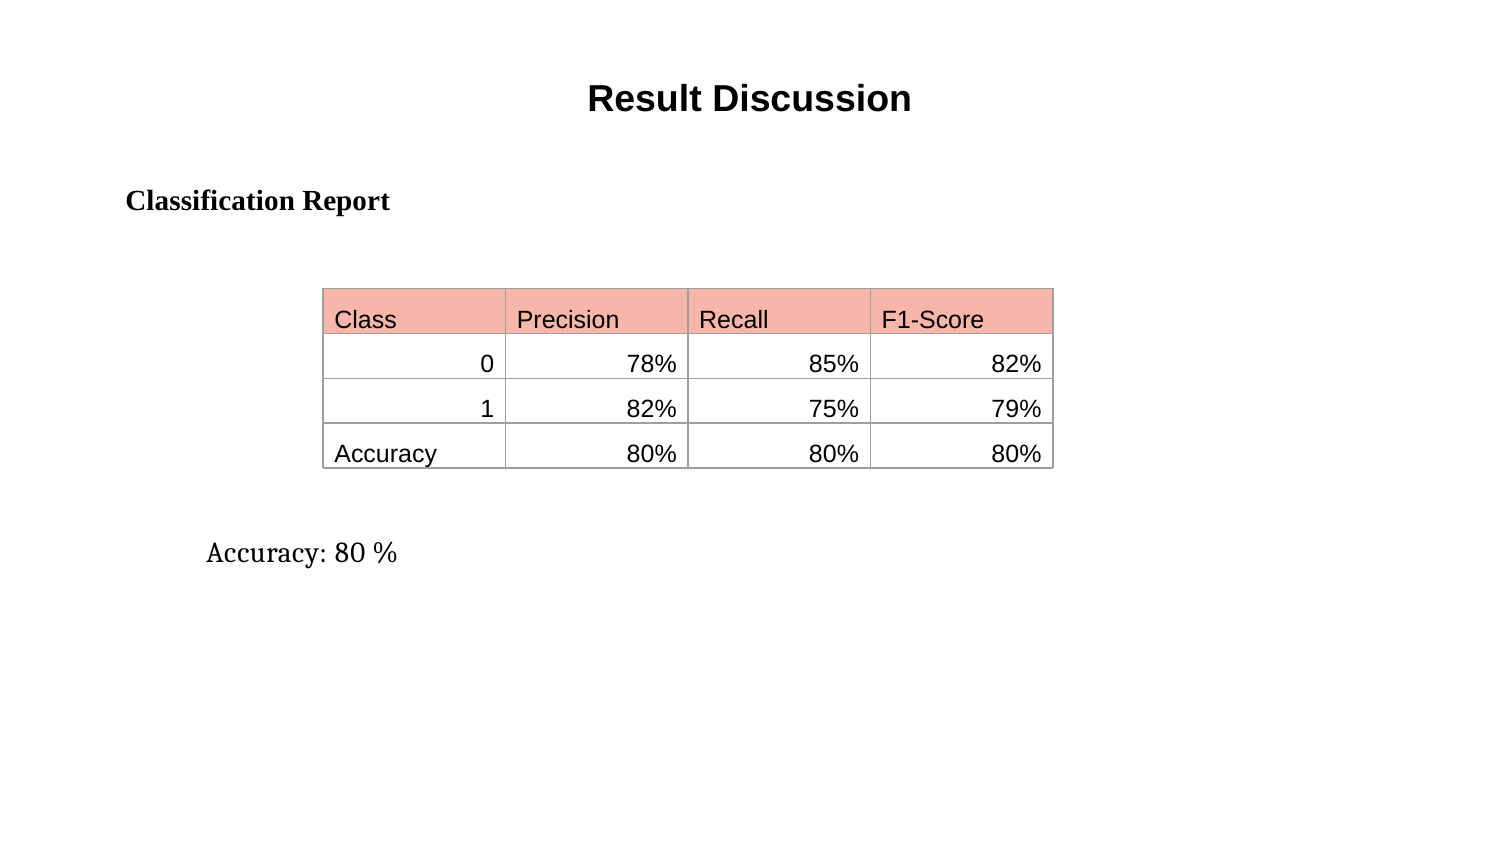

Result Discussion
Classification Report

| Class | Precision | Recall | F1-Score |
| --- | --- | --- | --- |
| 0 | 78% | 85% | 82% |
| 1 | 82% | 75% | 79% |
| Accuracy | 80% | 80% | 80% |
Accuracy: 80 %